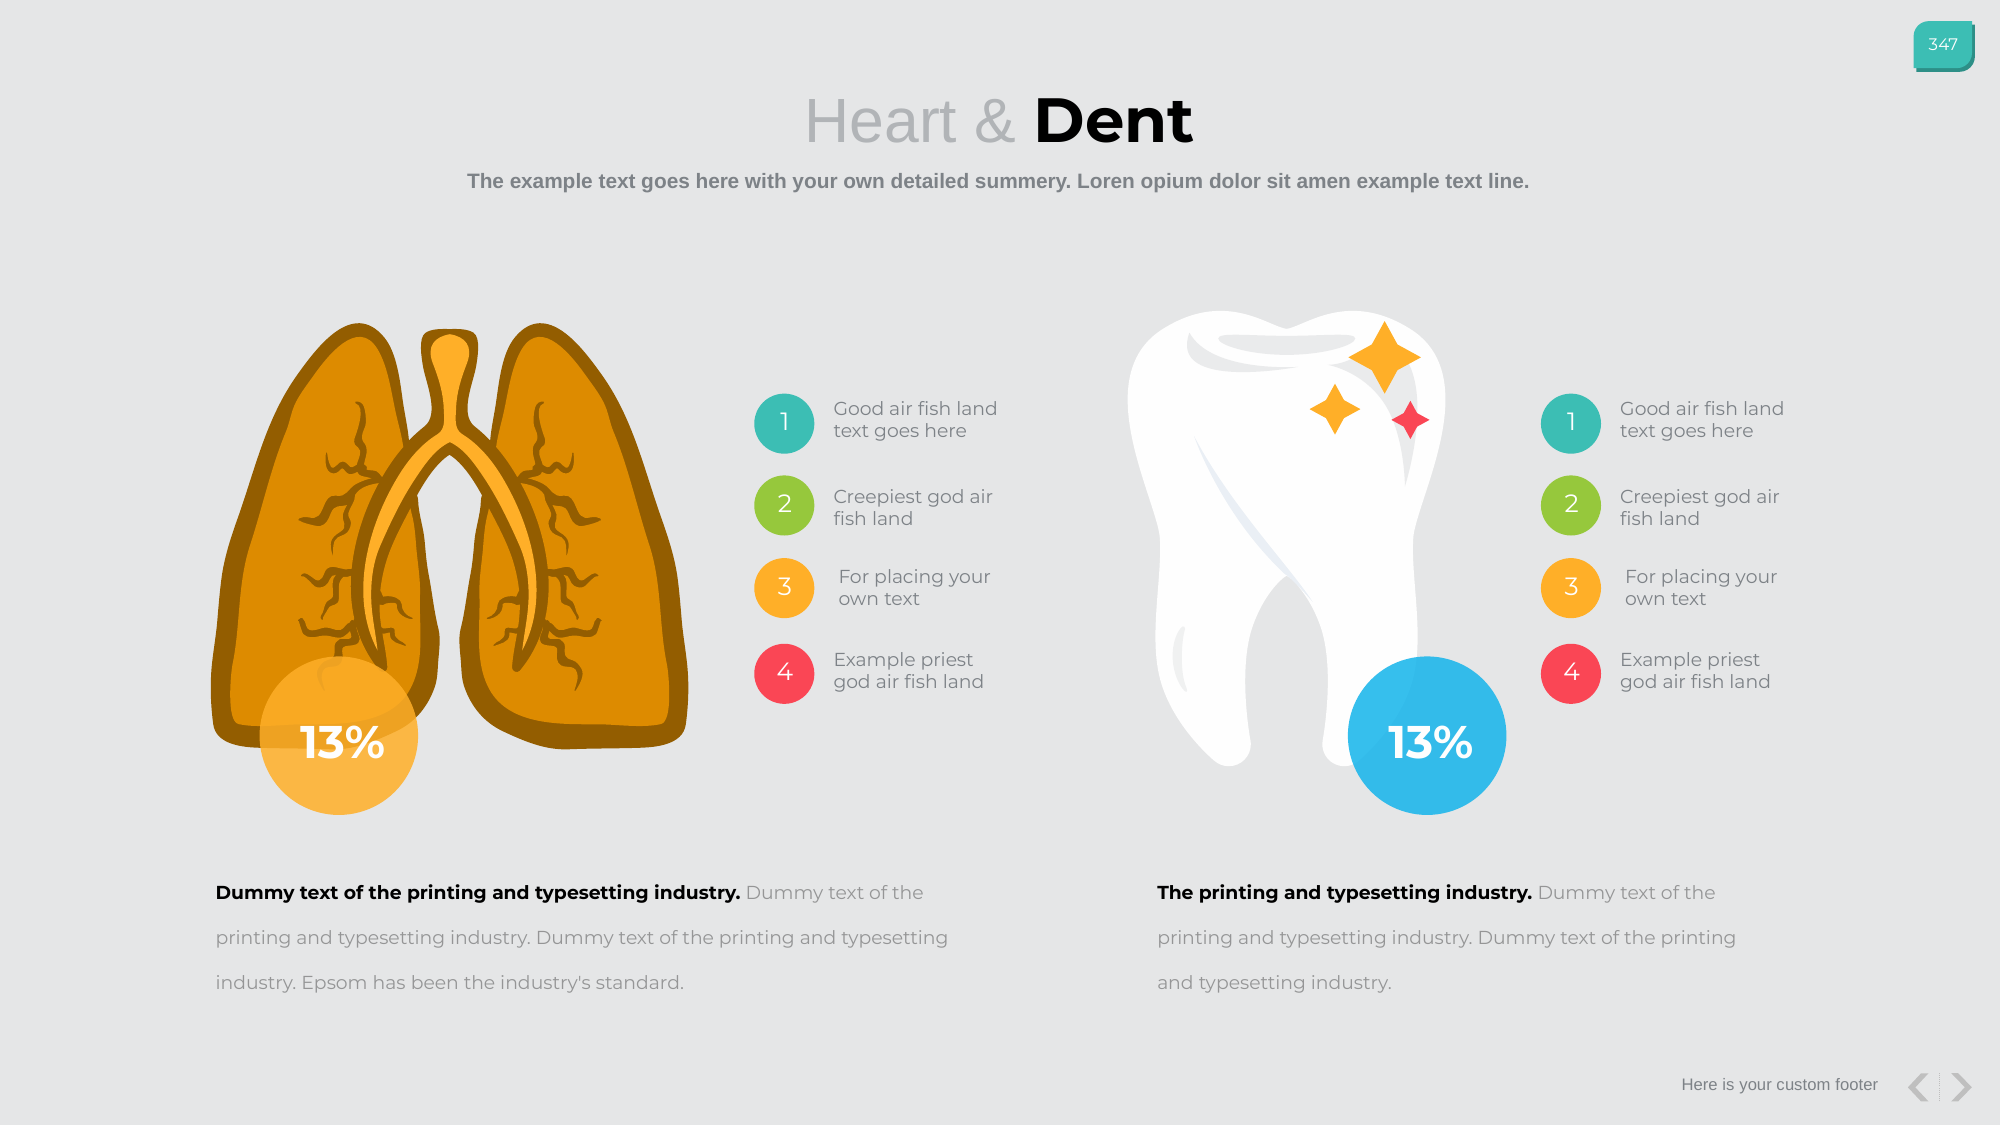

Heart & Dent
The example text goes here with your own detailed summery. Loren opium dolor sit amen example text line.

Good air fish land text goes here
Good air fish land text goes here

1
1

Creepiest god air fish land
Creepiest god air fish land
2
2
For placing your own text
For placing your own text

3
3
Example priest god air fish land
Example priest god air fish land

4
4

13%
13%
Dummy text of the printing and typesetting industry. Dummy text of the printing and typesetting industry. Dummy text of the printing and typesetting industry. Epsom has been the industry's standard.
The printing and typesetting industry. Dummy text of the printing and typesetting industry. Dummy text of the printing and typesetting industry.
Here is your custom footer